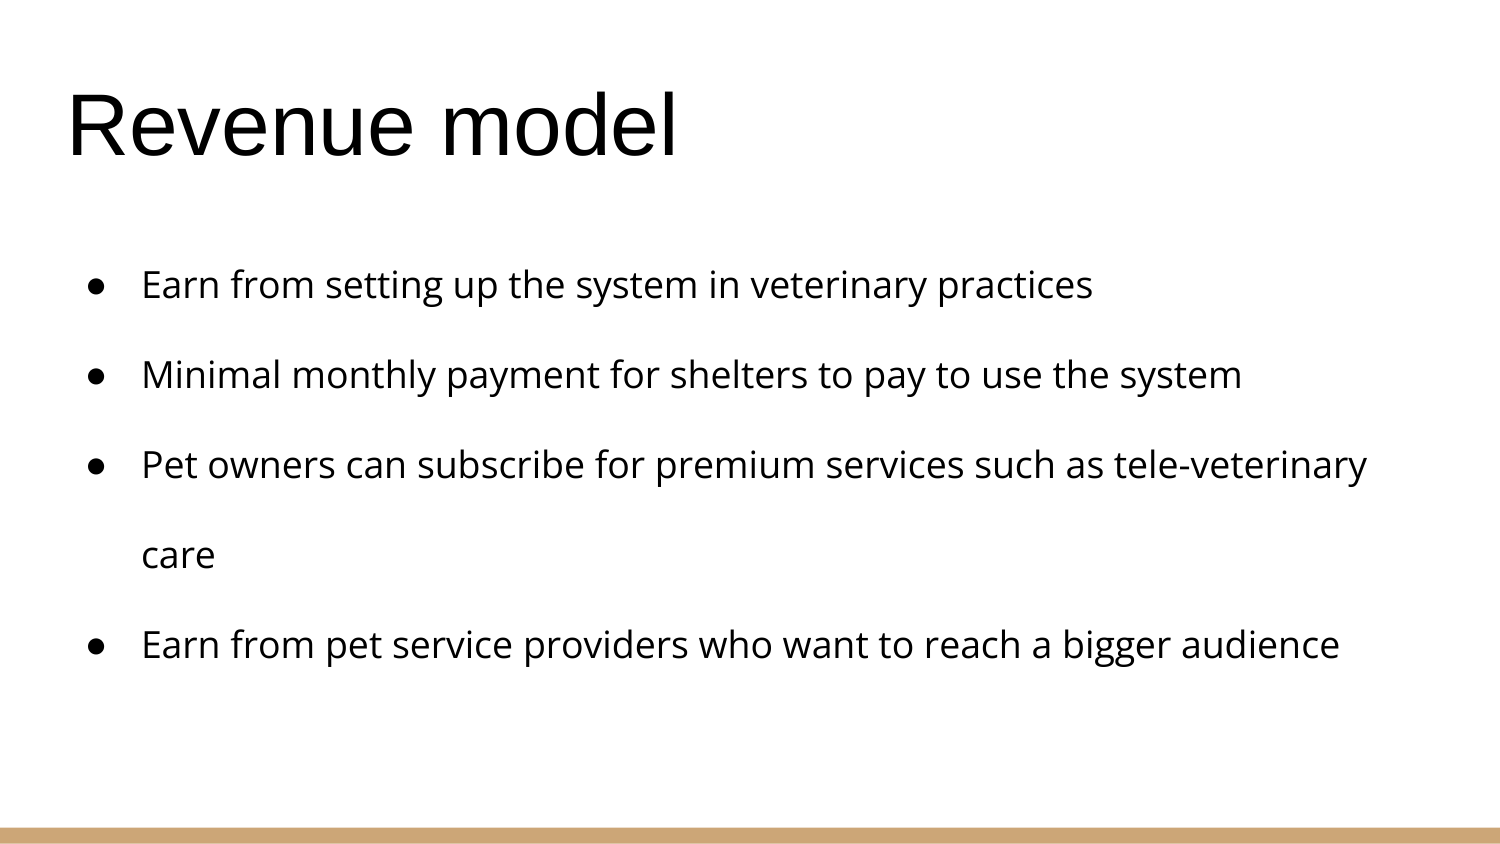

# Revenue model
Earn from setting up the system in veterinary practices
Minimal monthly payment for shelters to pay to use the system
Pet owners can subscribe for premium services such as tele-veterinary care
Earn from pet service providers who want to reach a bigger audience